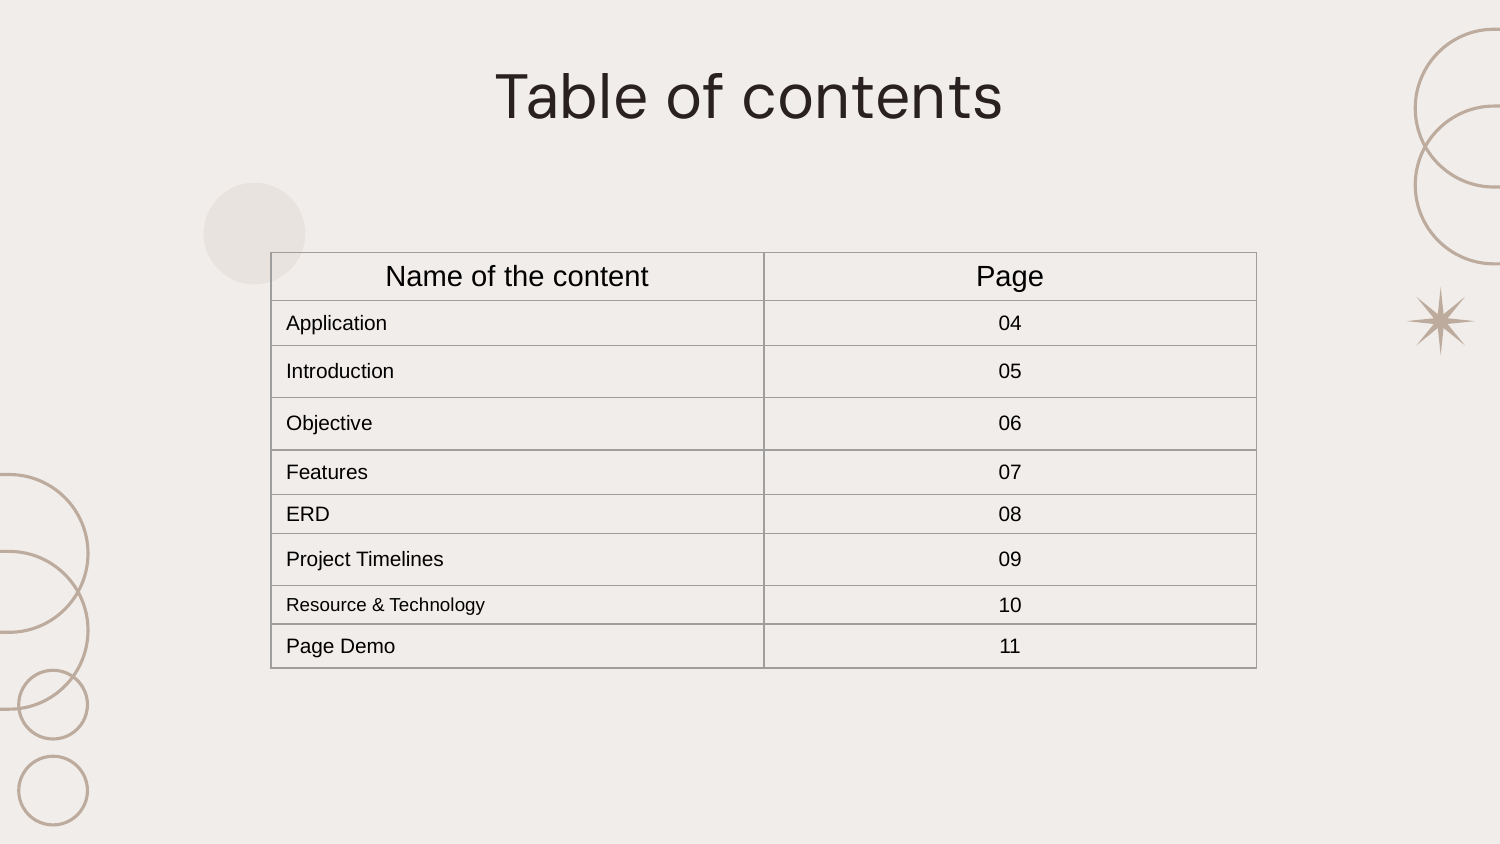

# Table of contents

| Name of the content | Page |
| --- | --- |
| Application | 04 |
| Introduction | 05 |
| Objective | 06 |
| Features | 07 |
| ERD | 08 |
| Project Timelines | 09 |
| Resource & Technology | 10 |
| Page Demo | 11 |